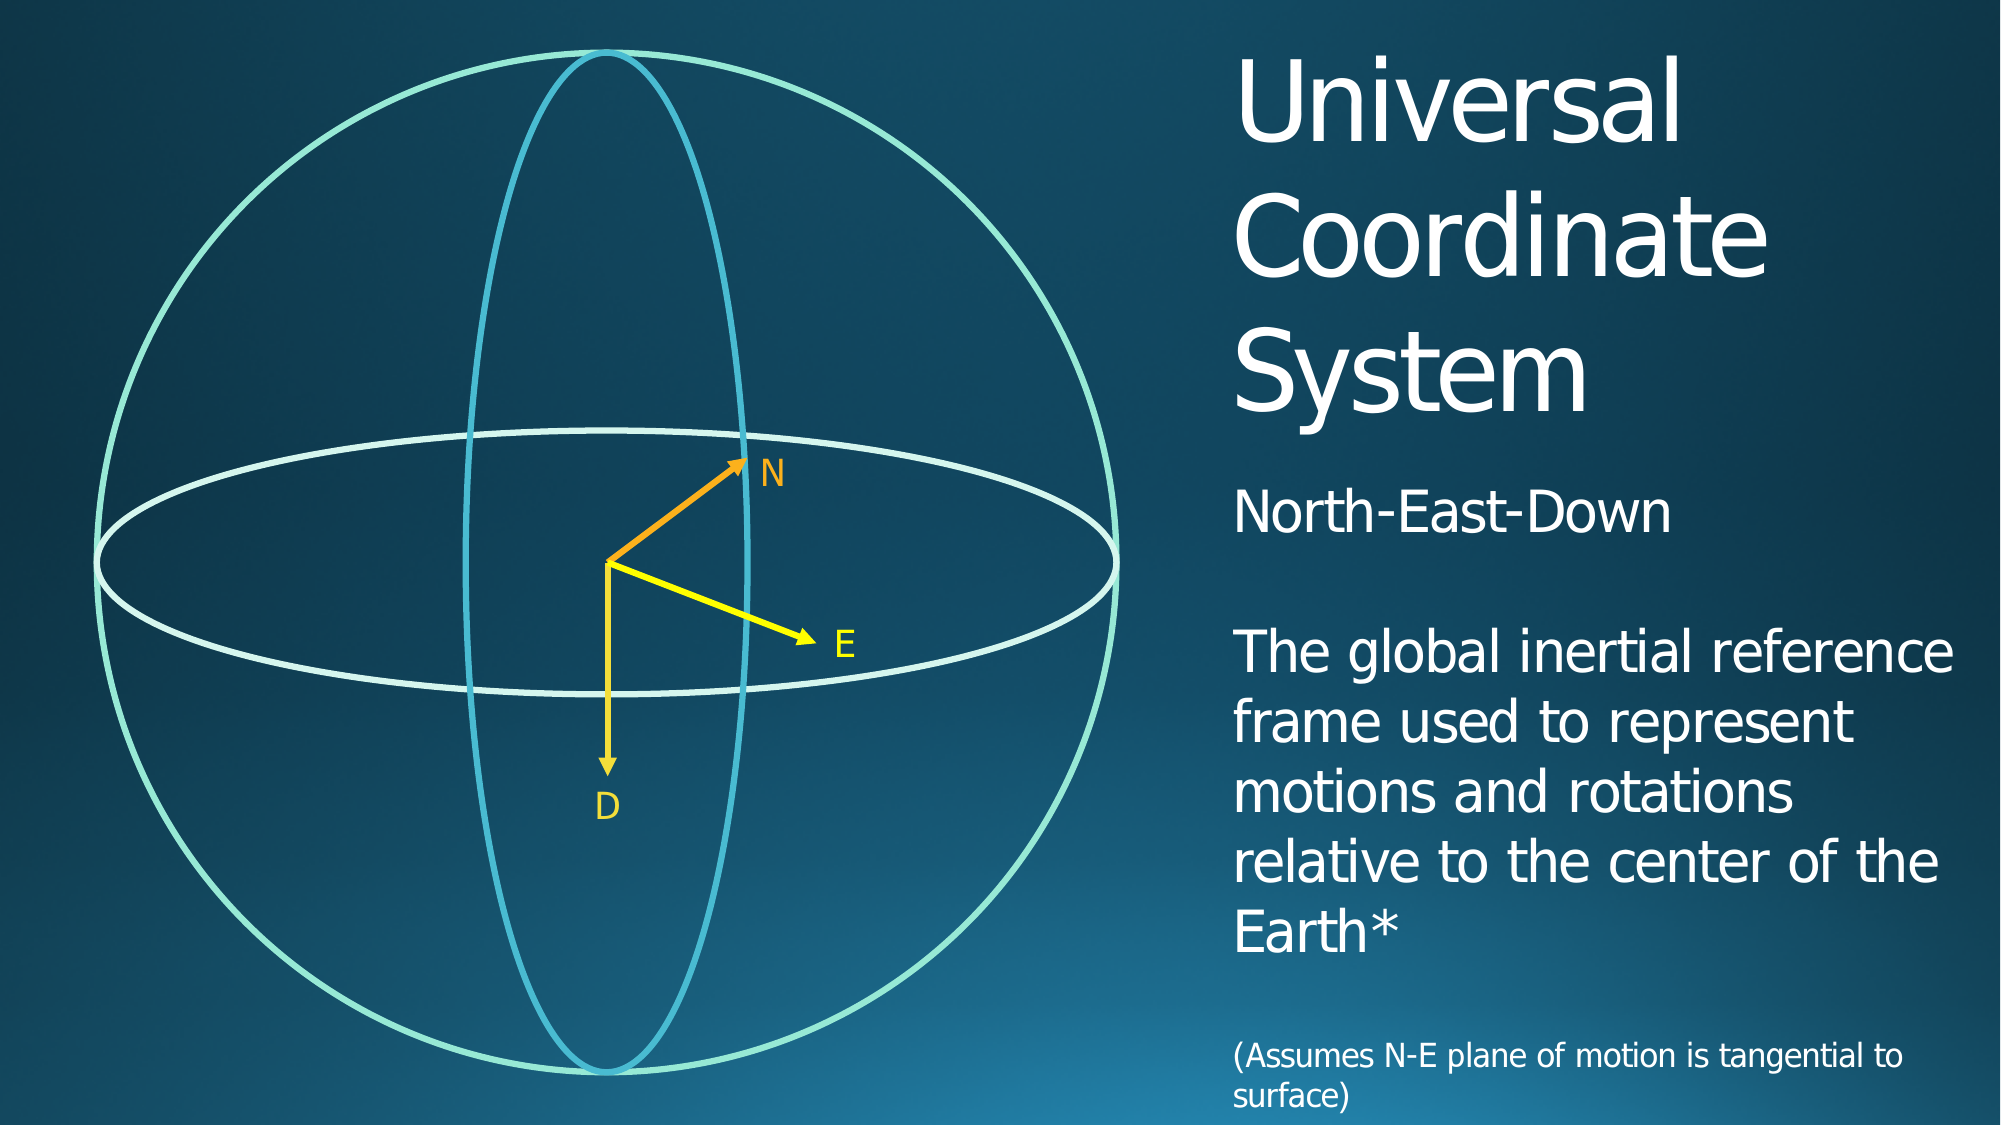

Universal Coordinate System

N
E
D
North-East-Down

The global inertial reference frame used to represent motions and rotations relative to the center of the Earth*

(Assumes N-E plane of motion is tangential to surface)